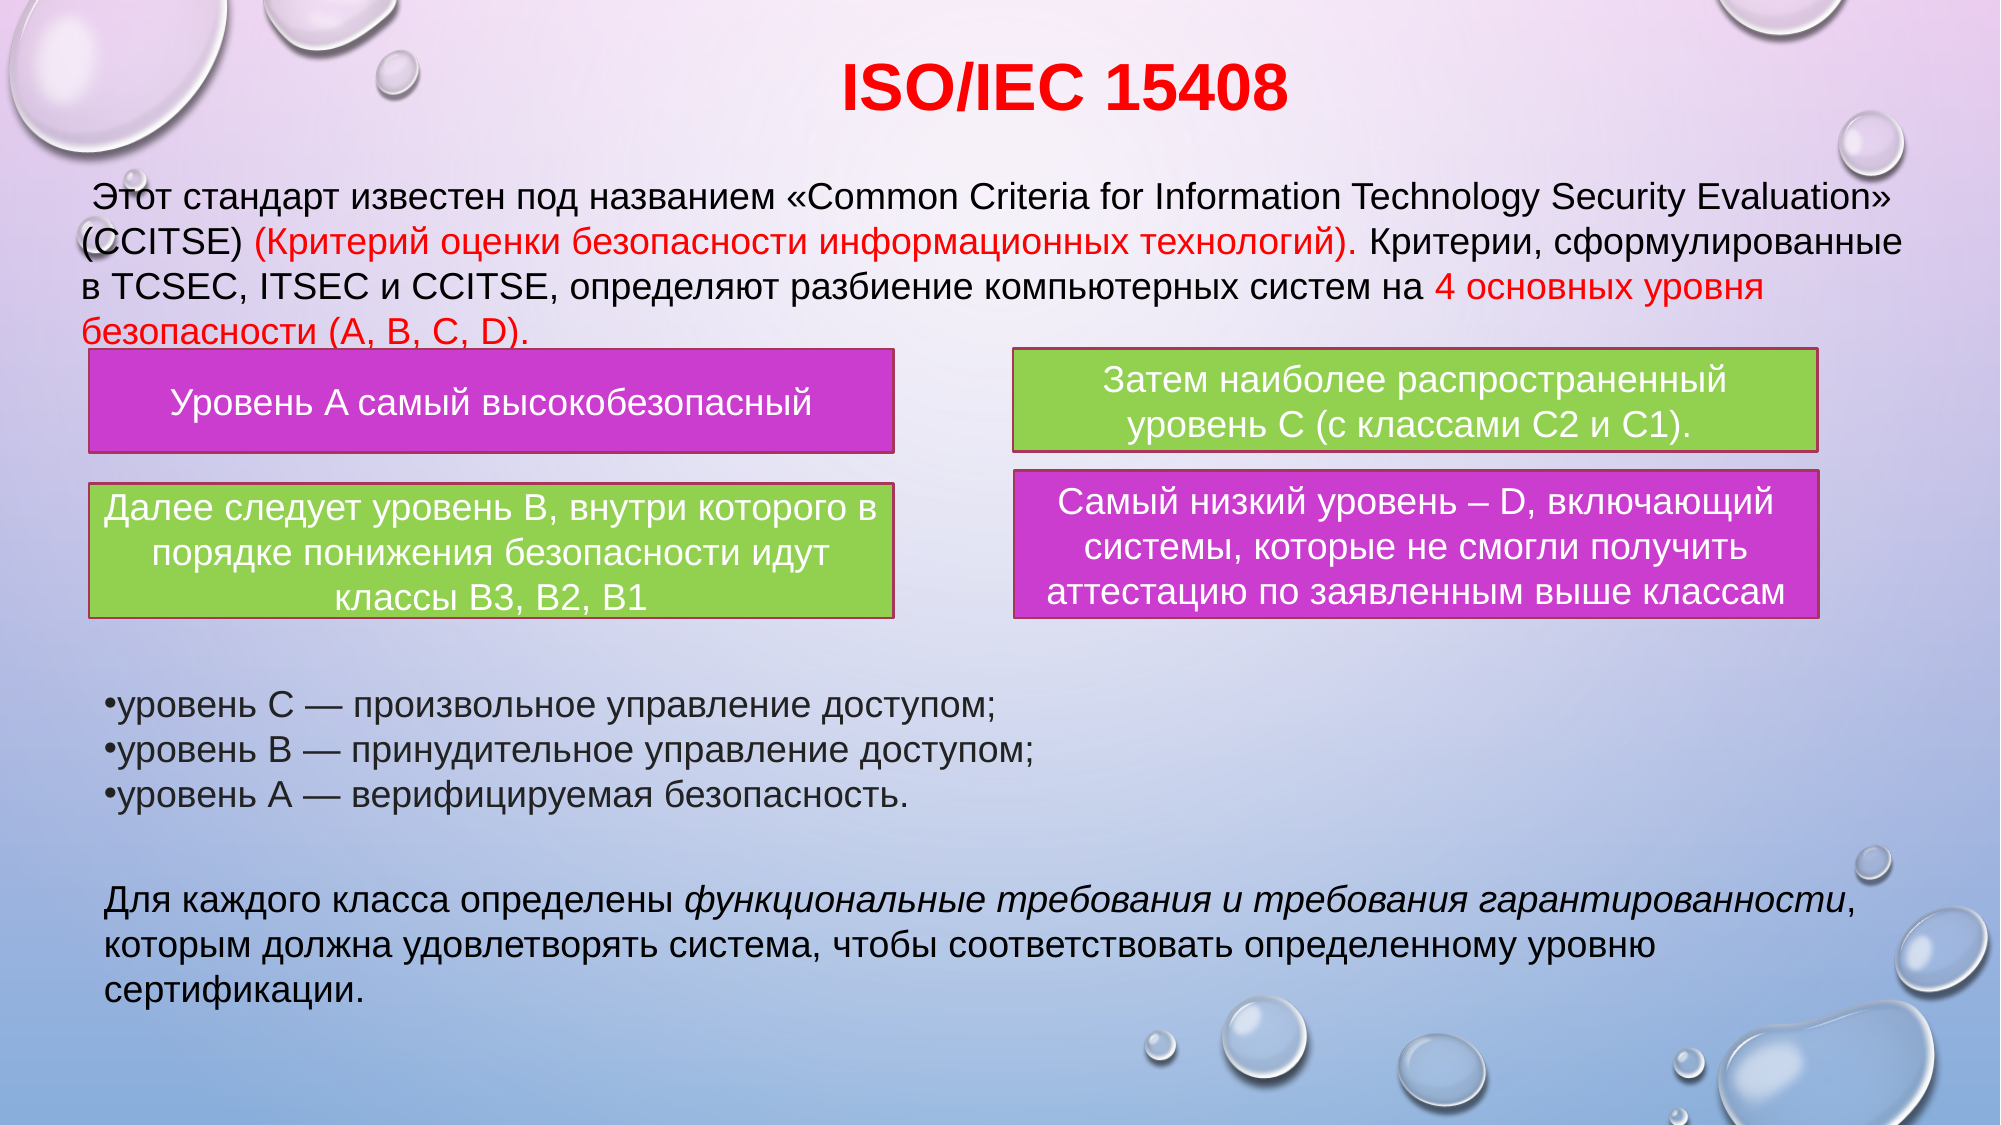

ISO/IEC 15408
 Этот стандарт известен под названием «Common Criteria for Information Technology Security Evaluation» (CCITSE) (Критерий оценки безопасности информационных технологий). Критерии, сформулированные в TCSEC, ITSEC и CCITSE, определяют разбиение компьютерных систем на 4 основных уровня безопасности (A, B, C, D).
Затем наиболее распространенный уровень C (с классами C2 и C1).
Уровень A самый высокобезопасный
Самый низкий уровень – D, включающий системы, которые не смогли получить аттестацию по заявленным выше классам
Далее следует уровень B, внутри которого в порядке понижения безопасности идут классы B3, B2, B1
уровень C — произвольное управление доступом;
уровень B — принудительное управление доступом;
уровень A — верифицируемая безопасность.
Для каждого класса определены функциональные требования и требования гарантированности, которым должна удовлетворять система, чтобы соответствовать определенному уровню сертификации.